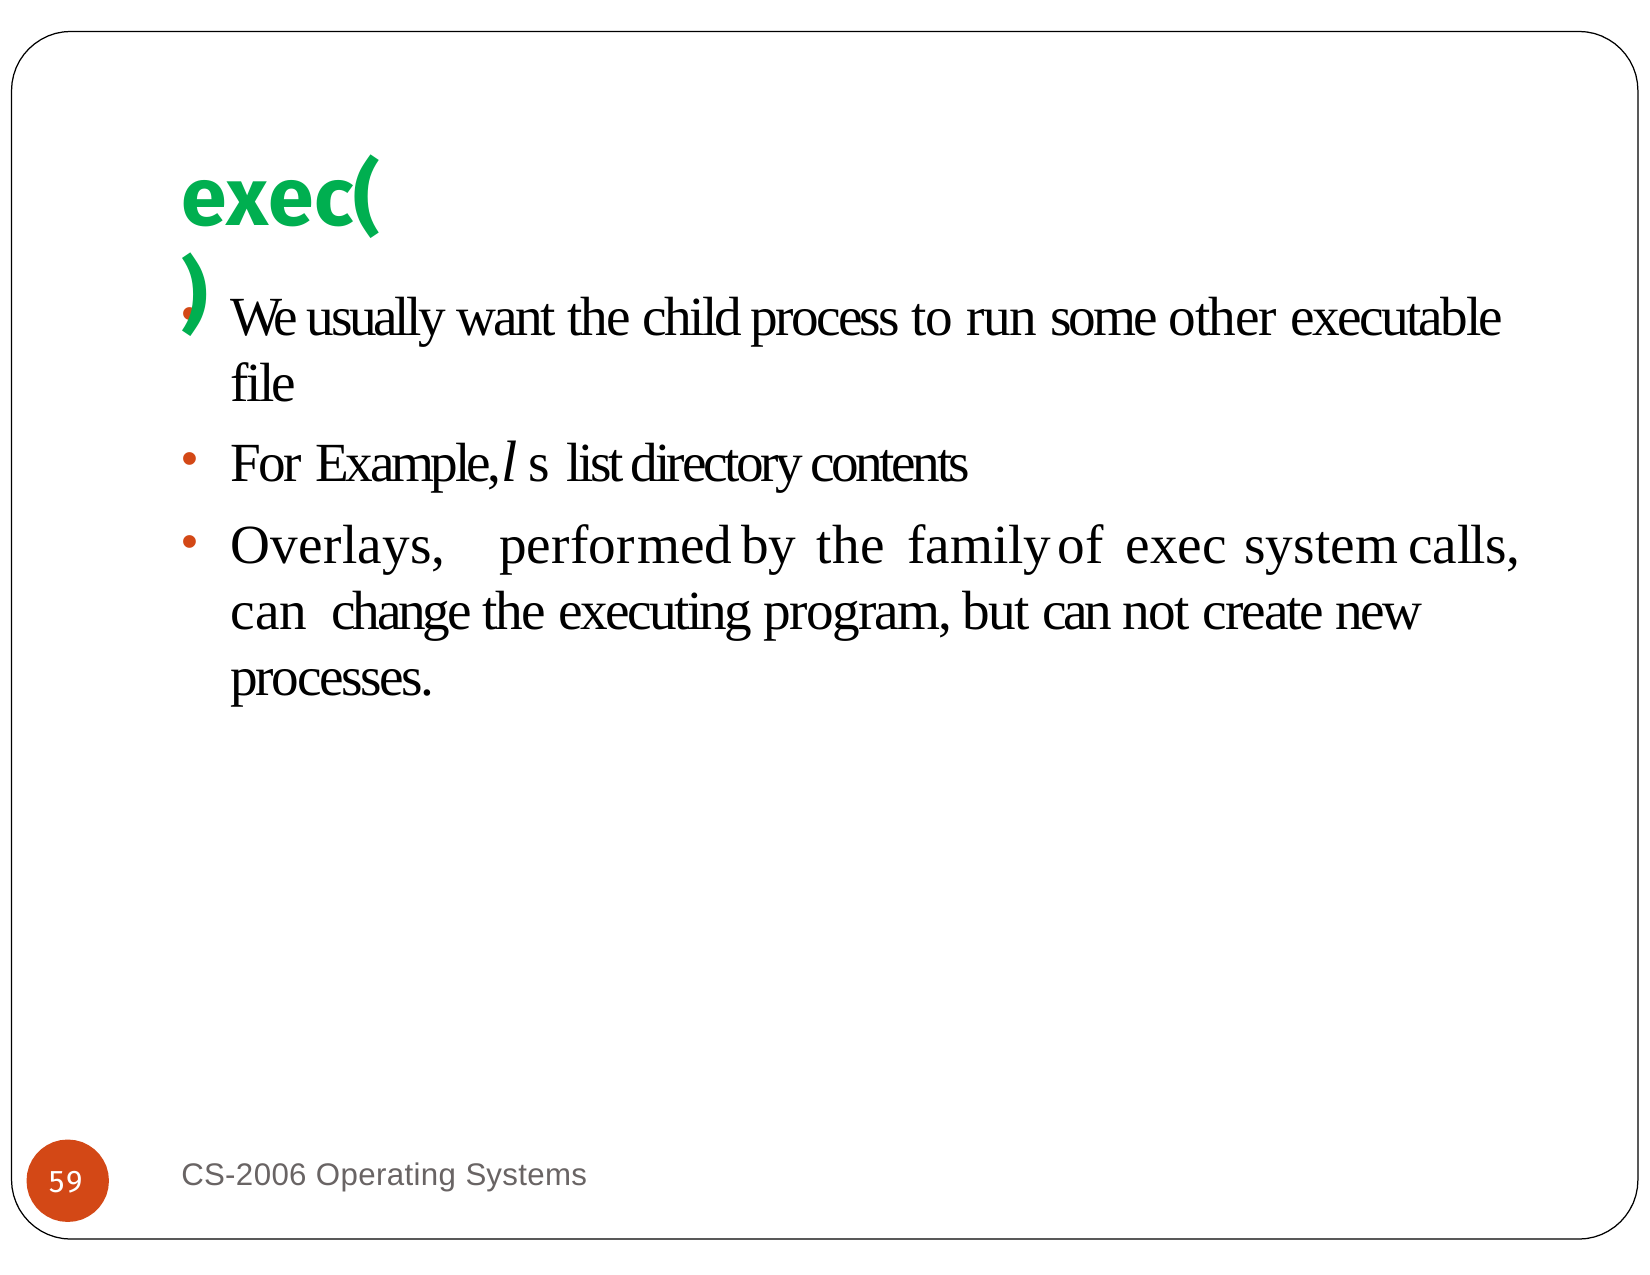

# exec()
We usually want the child process to run some other executable file
For Example,l s  list directory contents
Overlays,	performed	by	the	family	of	exec	system	calls,	can  change the executing program, but can not create new processes.

CS-2006 Operating Systems
59